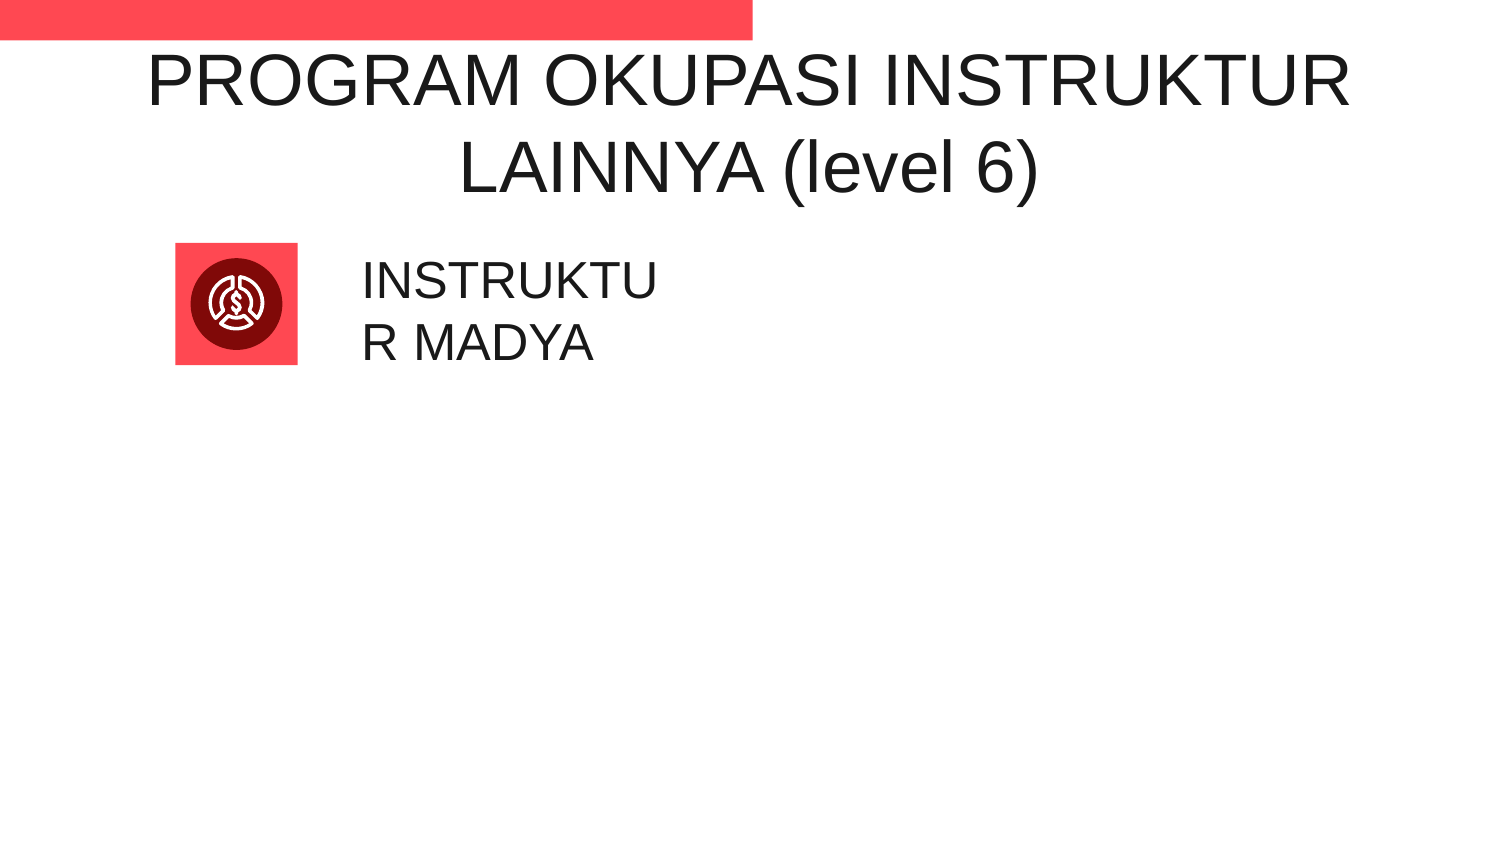

# PROGRAM OKUPASI INSTRUKTUR LAINNYA (level 6)

INSTRUKTUR MADYA